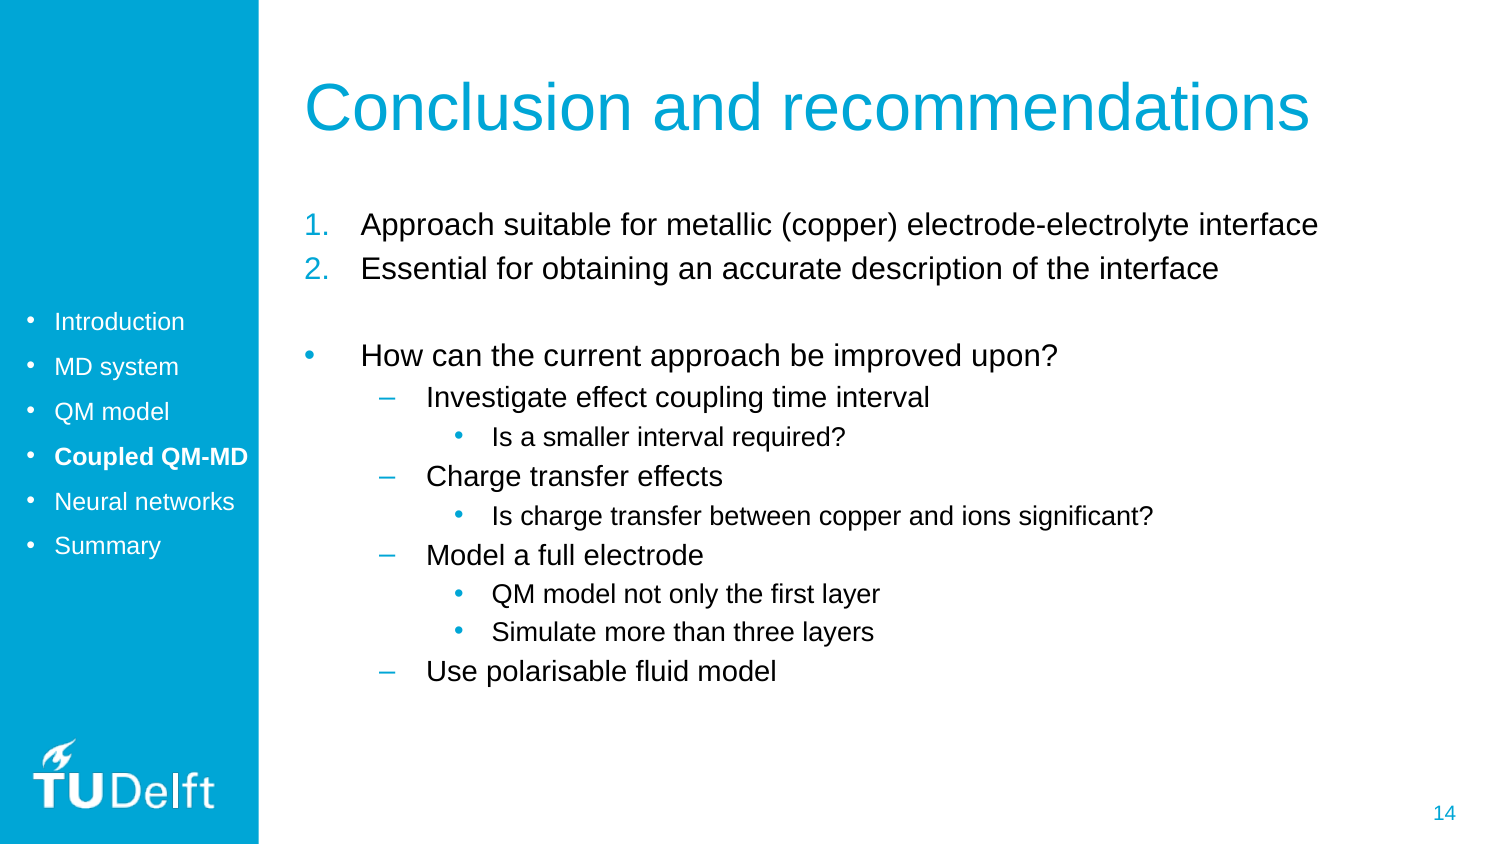

# Conclusion and recommendations
Approach suitable for metallic (copper) electrode-electrolyte interface
Essential for obtaining an accurate description of the interface

How can the current approach be improved upon?
Investigate effect coupling time interval
Is a smaller interval required?
Charge transfer effects
Is charge transfer between copper and ions significant?
Model a full electrode
QM model not only the first layer
Simulate more than three layers
Use polarisable fluid model

Introduction
MD system
QM model
Coupled QM-MD
Neural networks
Summary